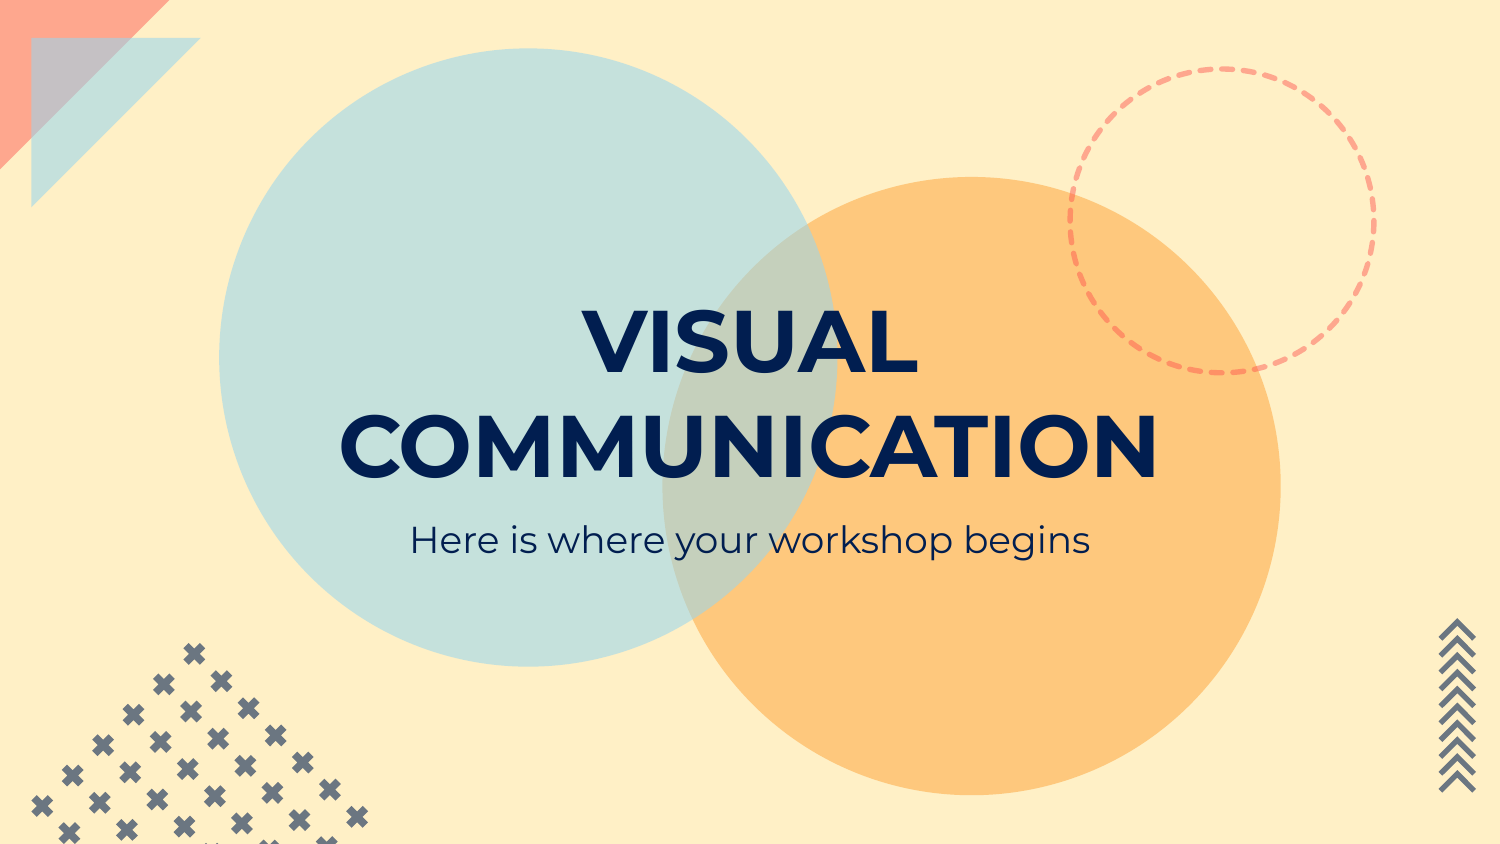

# VISUAL COMMUNICATION

Here is where your workshop begins